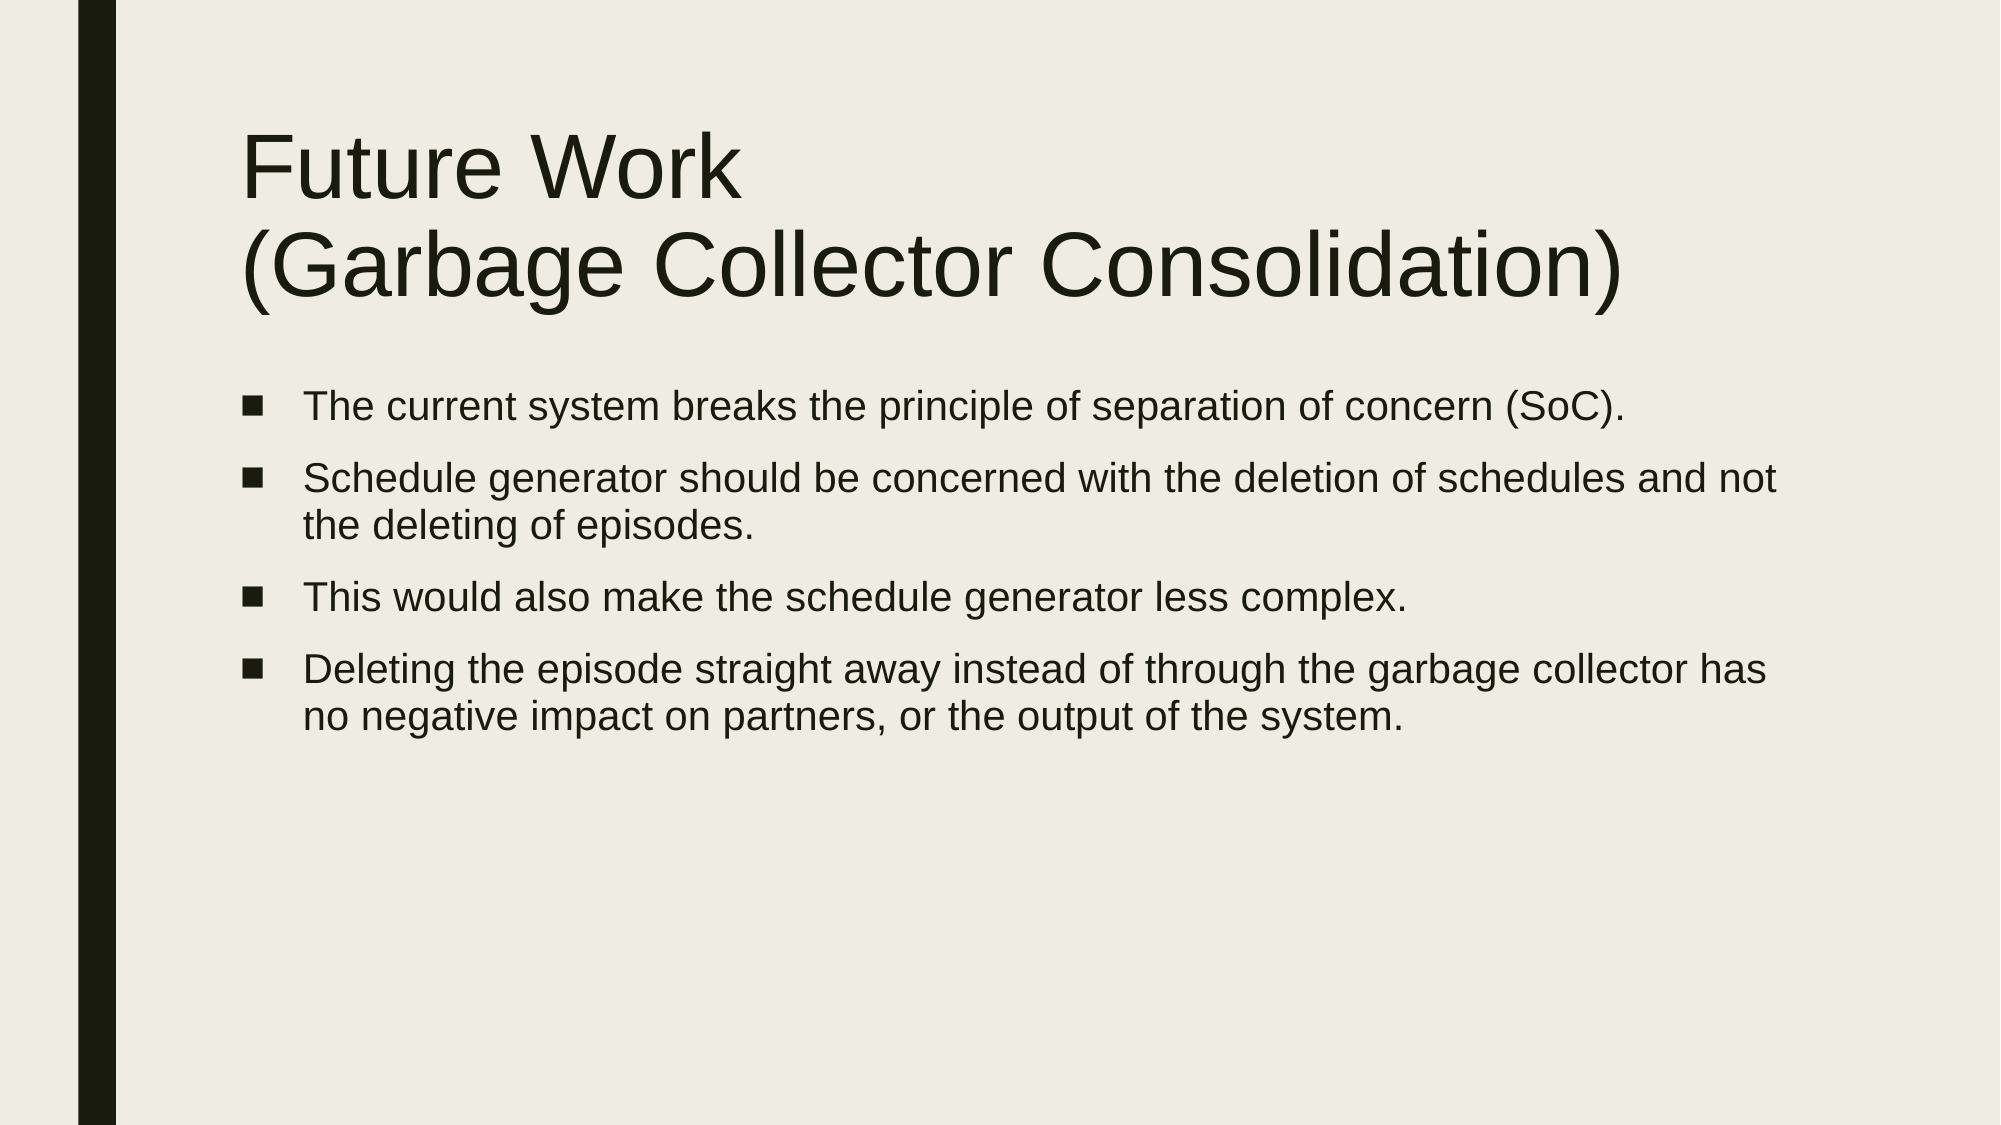

# Future Work (Garbage Collector Consolidation)
The current system breaks the principle of separation of concern (SoC).
Schedule generator should be concerned with the deletion of schedules and not the deleting of episodes.
This would also make the schedule generator less complex.
Deleting the episode straight away instead of through the garbage collector has no negative impact on partners, or the output of the system.